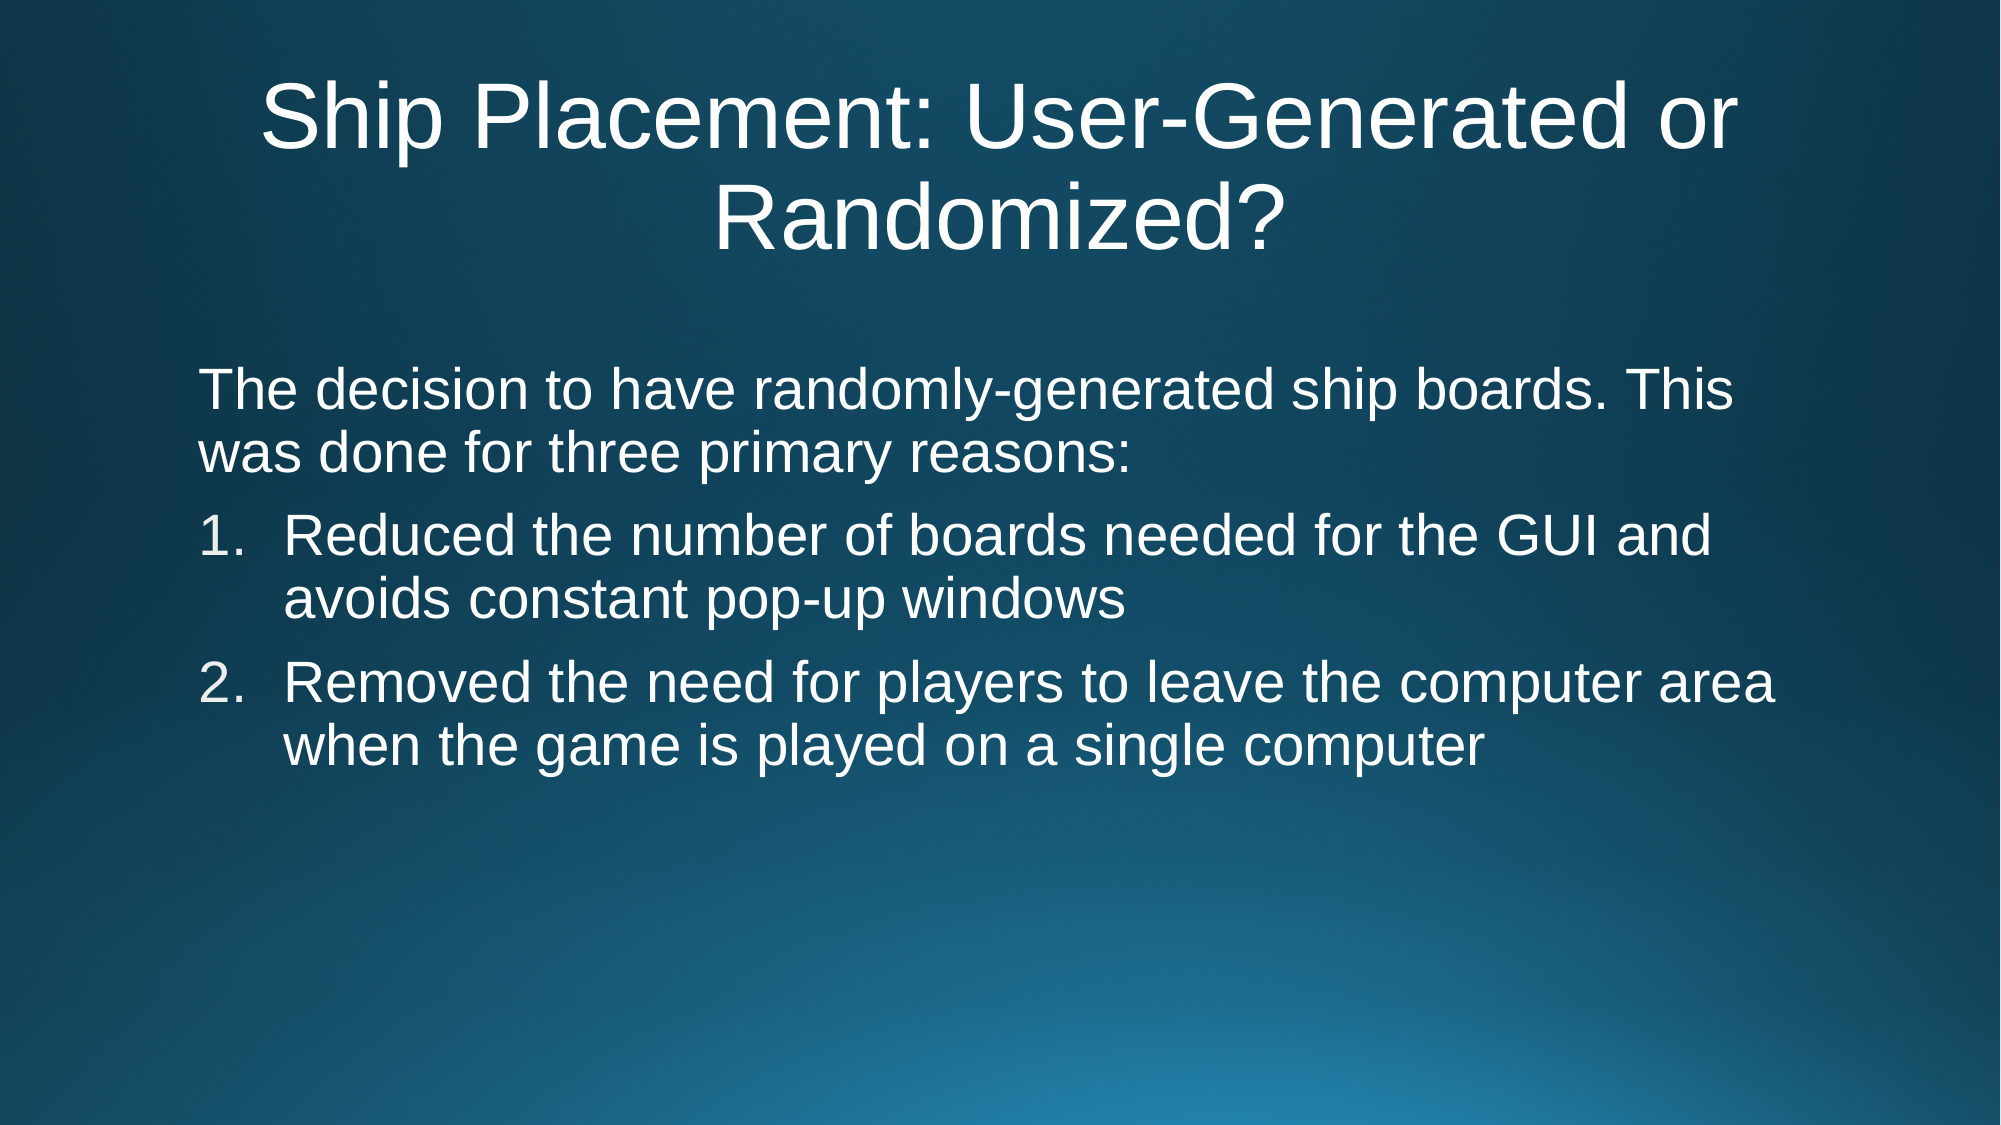

# Ship Placement: User-Generated or Randomized?
The decision to have randomly-generated ship boards. This was done for three primary reasons:
Reduced the number of boards needed for the GUI and avoids constant pop-up windows
Removed the need for players to leave the computer area when the game is played on a single computer